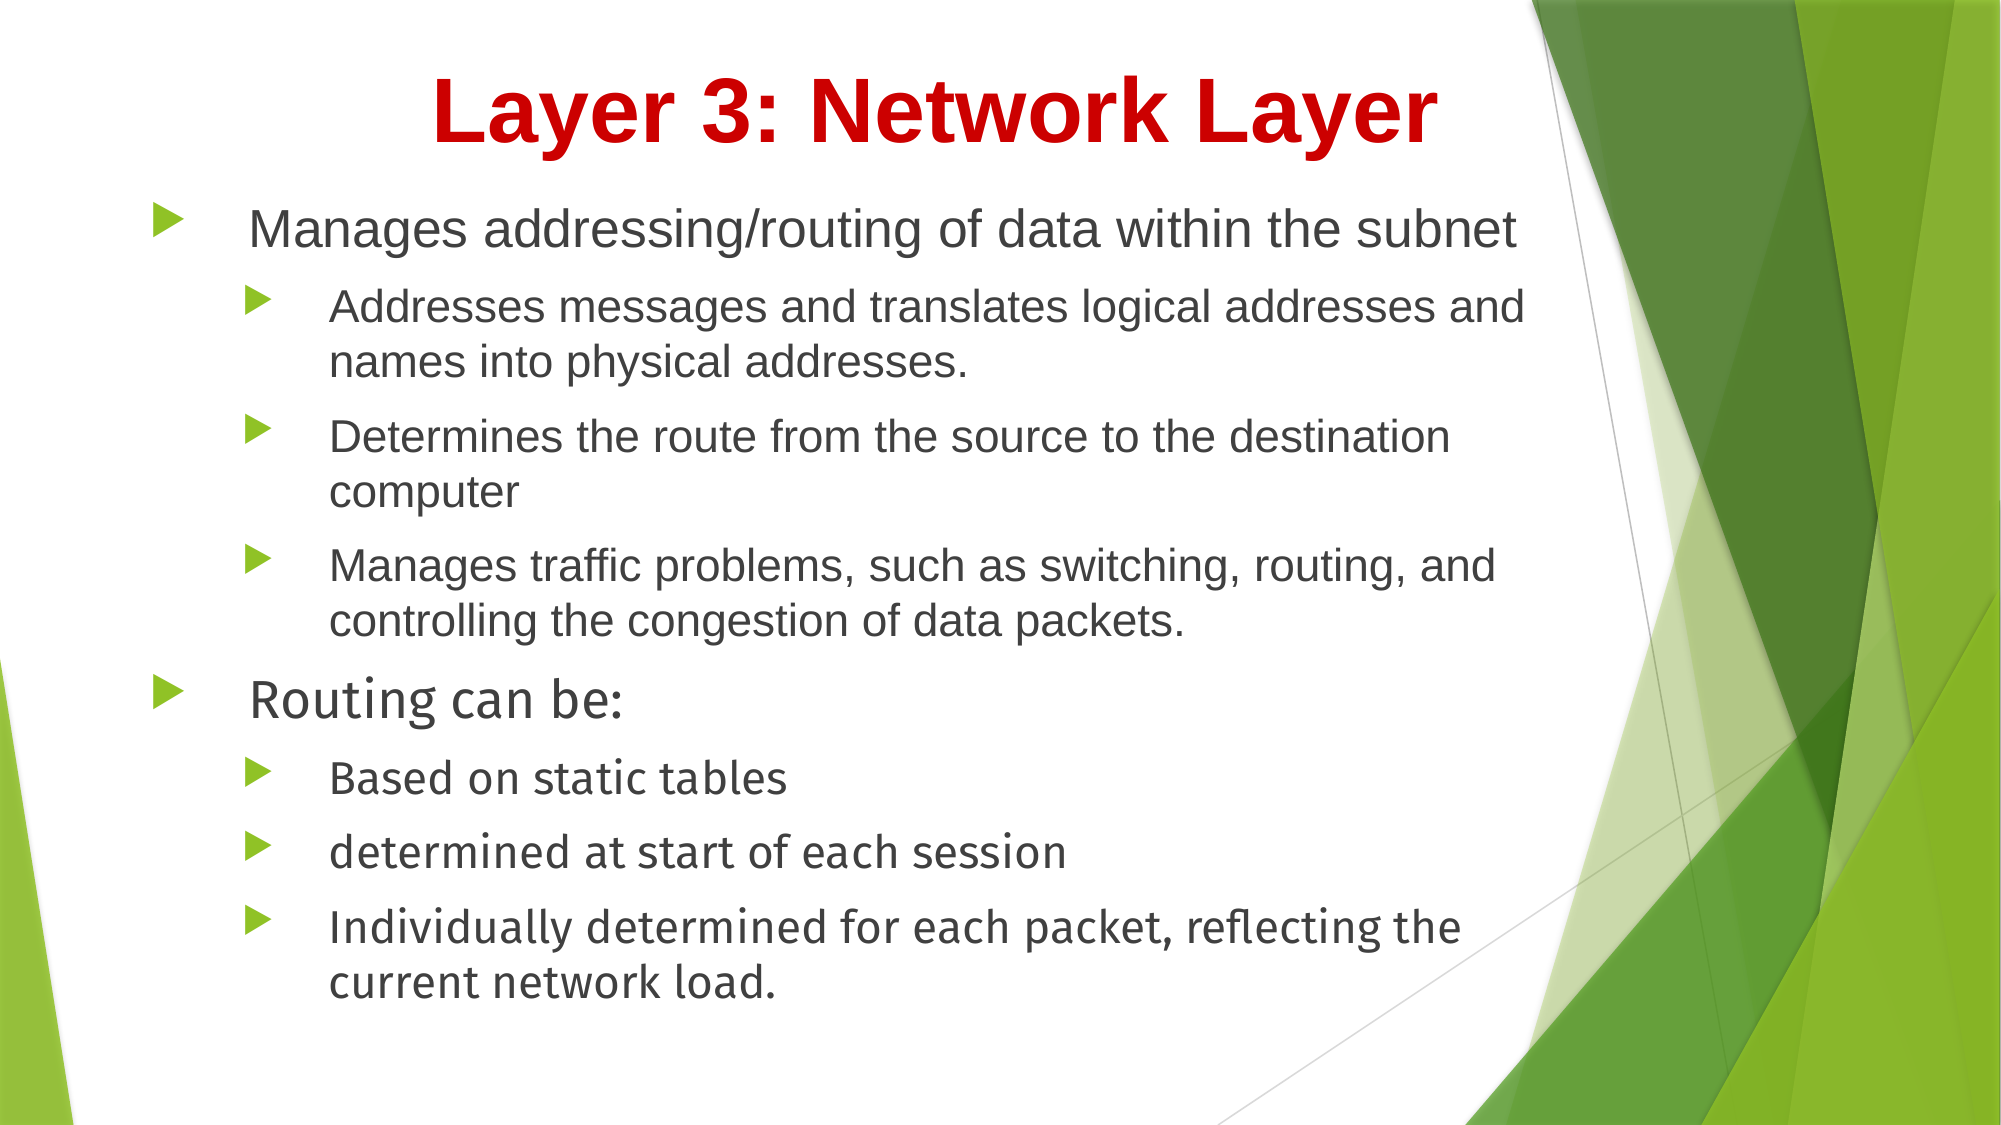

Layer 3: Network Layer
Manages addressing/routing of data within the subnet
Addresses messages and translates logical addresses and names into physical addresses.
Determines the route from the source to the destination computer
Manages traffic problems, such as switching, routing, and controlling the congestion of data packets.
Routing can be:
Based on static tables
determined at start of each session
Individually determined for each packet, reflecting the current network load.